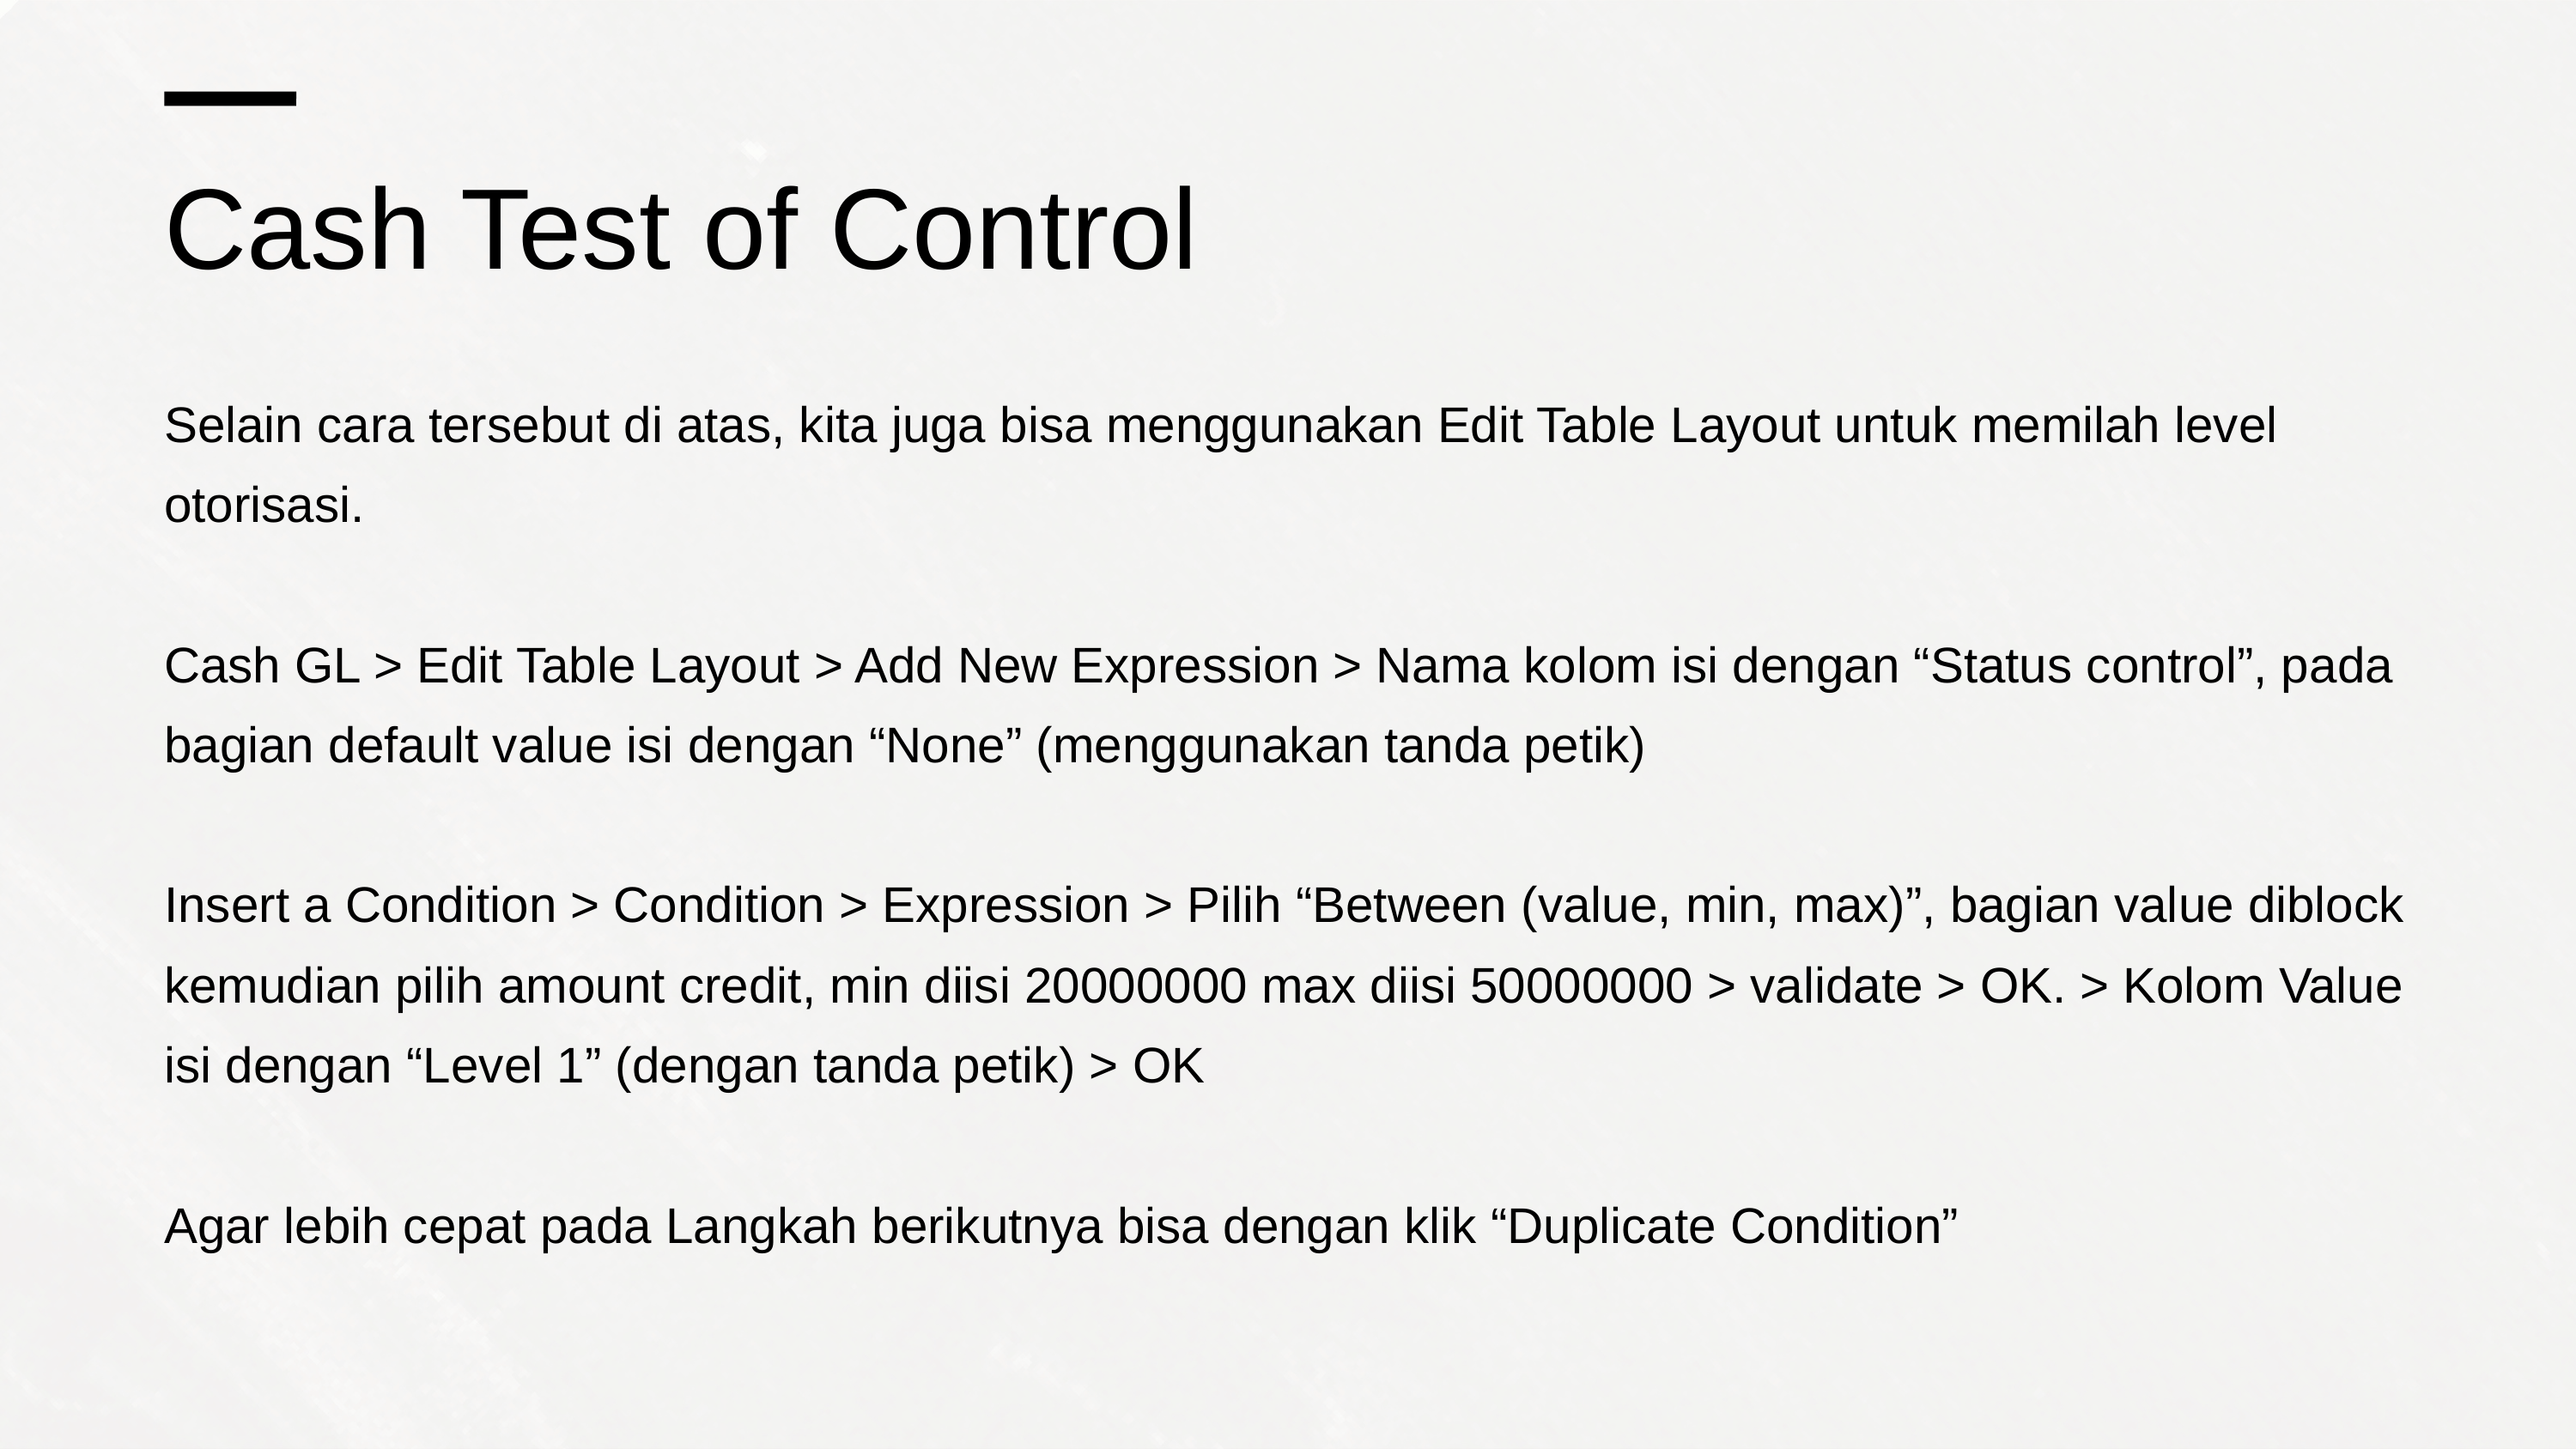

Cash Test of Control
Selain cara tersebut di atas, kita juga bisa menggunakan Edit Table Layout untuk memilah level otorisasi.

Cash GL > Edit Table Layout > Add New Expression > Nama kolom isi dengan “Status control”, pada bagian default value isi dengan “None” (menggunakan tanda petik)

Insert a Condition > Condition > Expression > Pilih “Between (value, min, max)”, bagian value diblock kemudian pilih amount credit, min diisi 20000000 max diisi 50000000 > validate > OK. > Kolom Value isi dengan “Level 1” (dengan tanda petik) > OK

Agar lebih cepat pada Langkah berikutnya bisa dengan klik “Duplicate Condition”